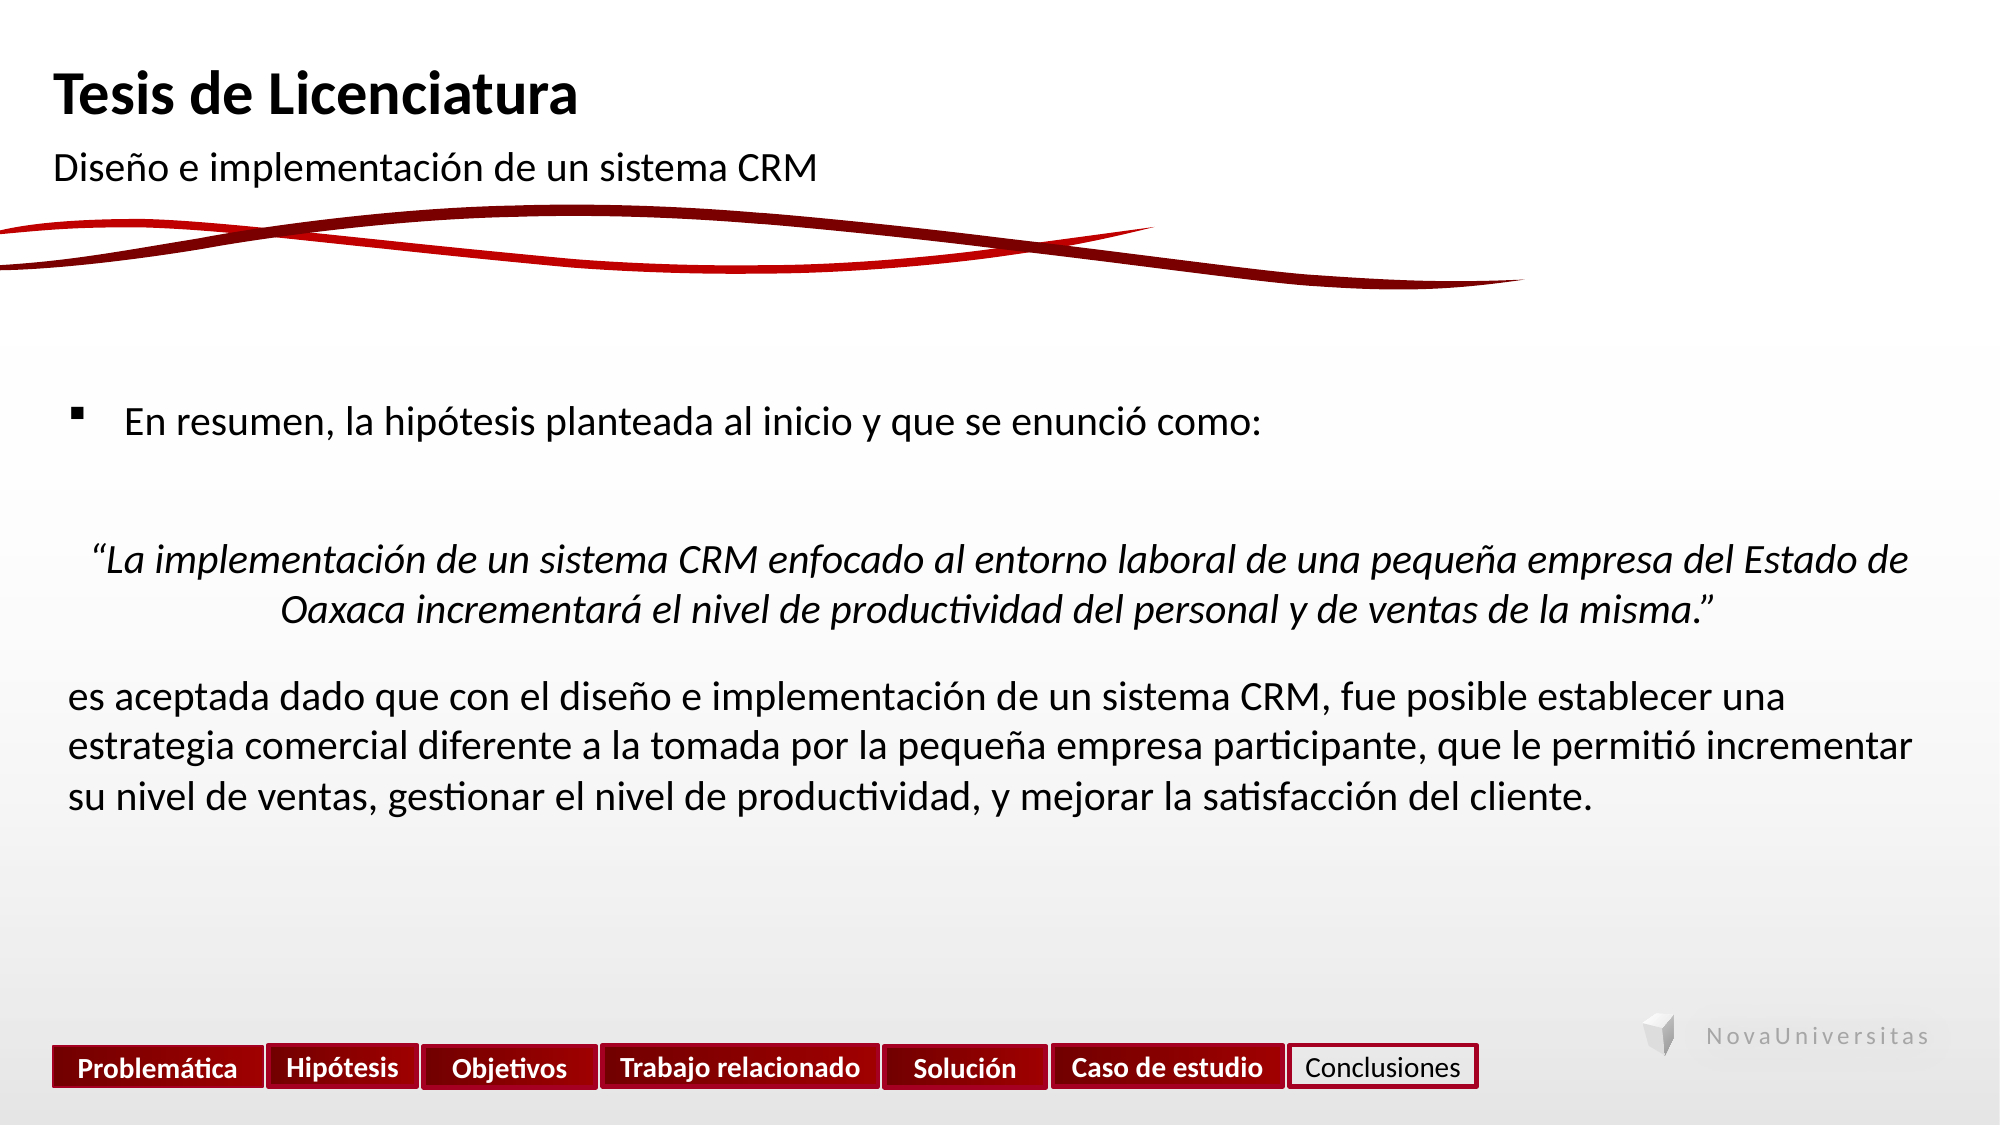

Tesis de Licenciatura
Diseño e implementación de un sistema CRM

En resumen, la hipótesis planteada al inicio y que se enunció como:

es aceptada dado que con el diseño e implementación de un sistema CRM, fue posible establecer una estrategia comercial diferente a la tomada por la pequeña empresa participante, que le permitió incrementar su nivel de ventas, gestionar el nivel de productividad, y mejorar la satisfacción del cliente.

“La implementación de un sistema CRM enfocado al entorno laboral de una pequeña empresa del Estado de Oaxaca incrementará el nivel de productividad del personal y de ventas de la misma.”
Hipótesis
Trabajo relacionado
Caso de estudio
Conclusiones
Problemática
Objetivos
Solución